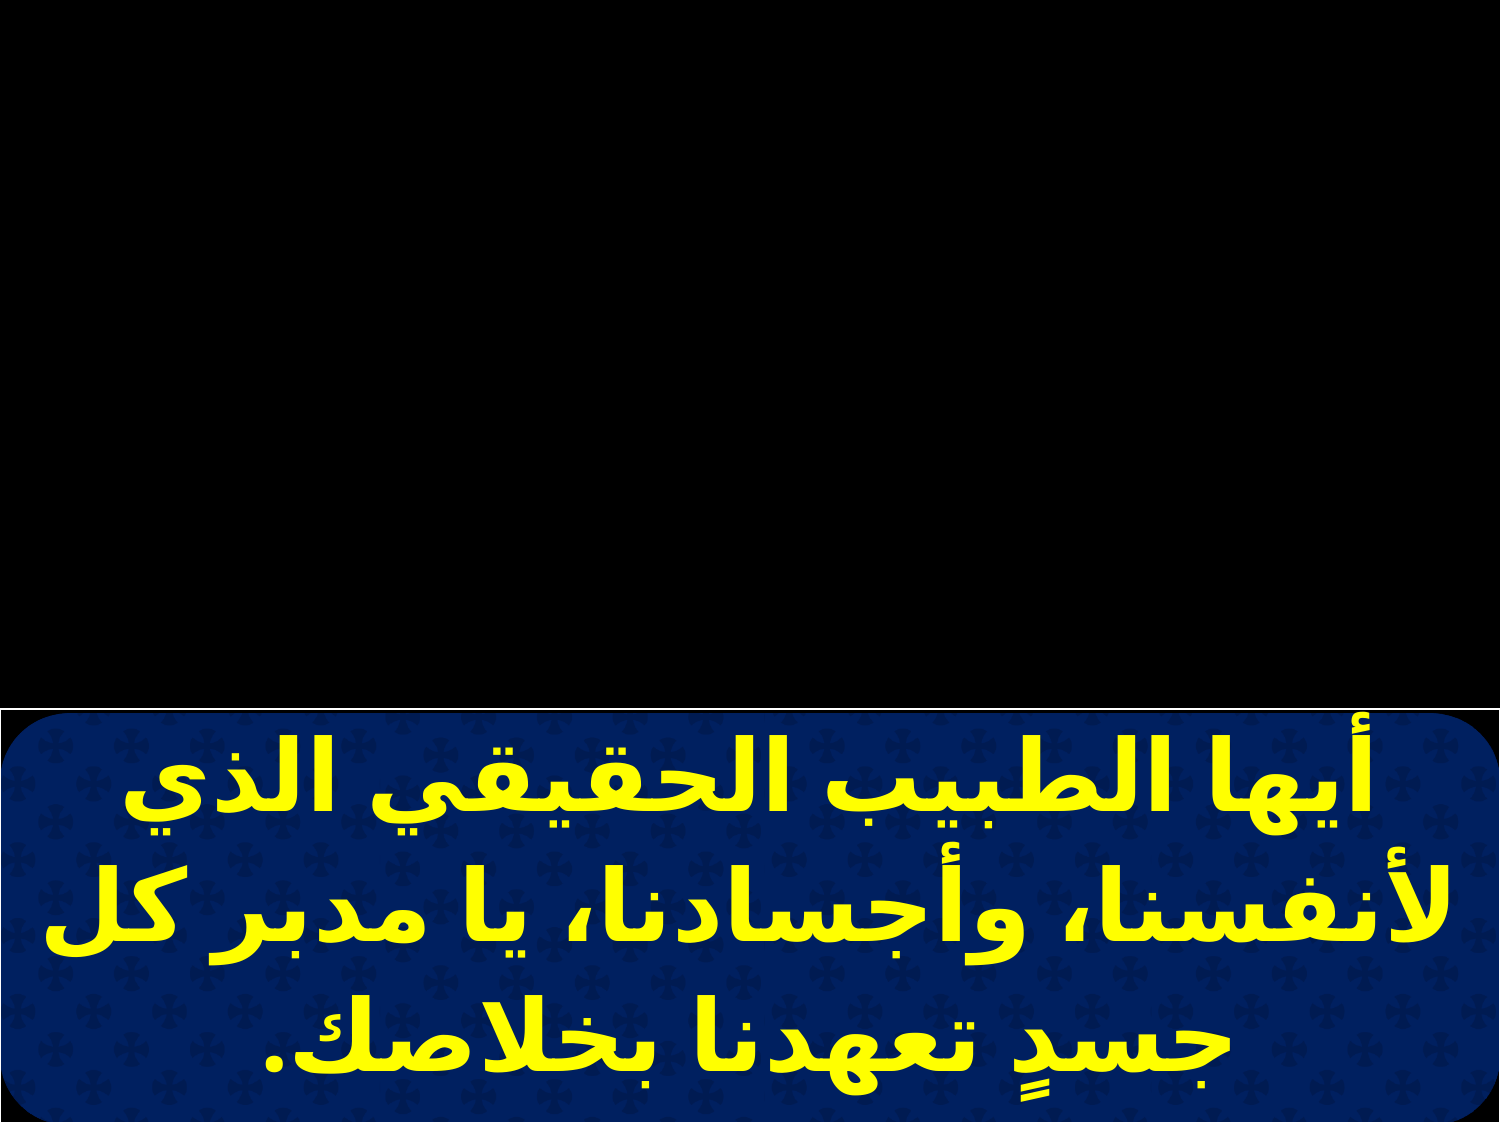

| أيها الطبيب الحقيقي الذي لأنفسنا، وأجسادنا، يا مدبر كل جسدٍ تعهدنا بخلاصك. |
| --- |